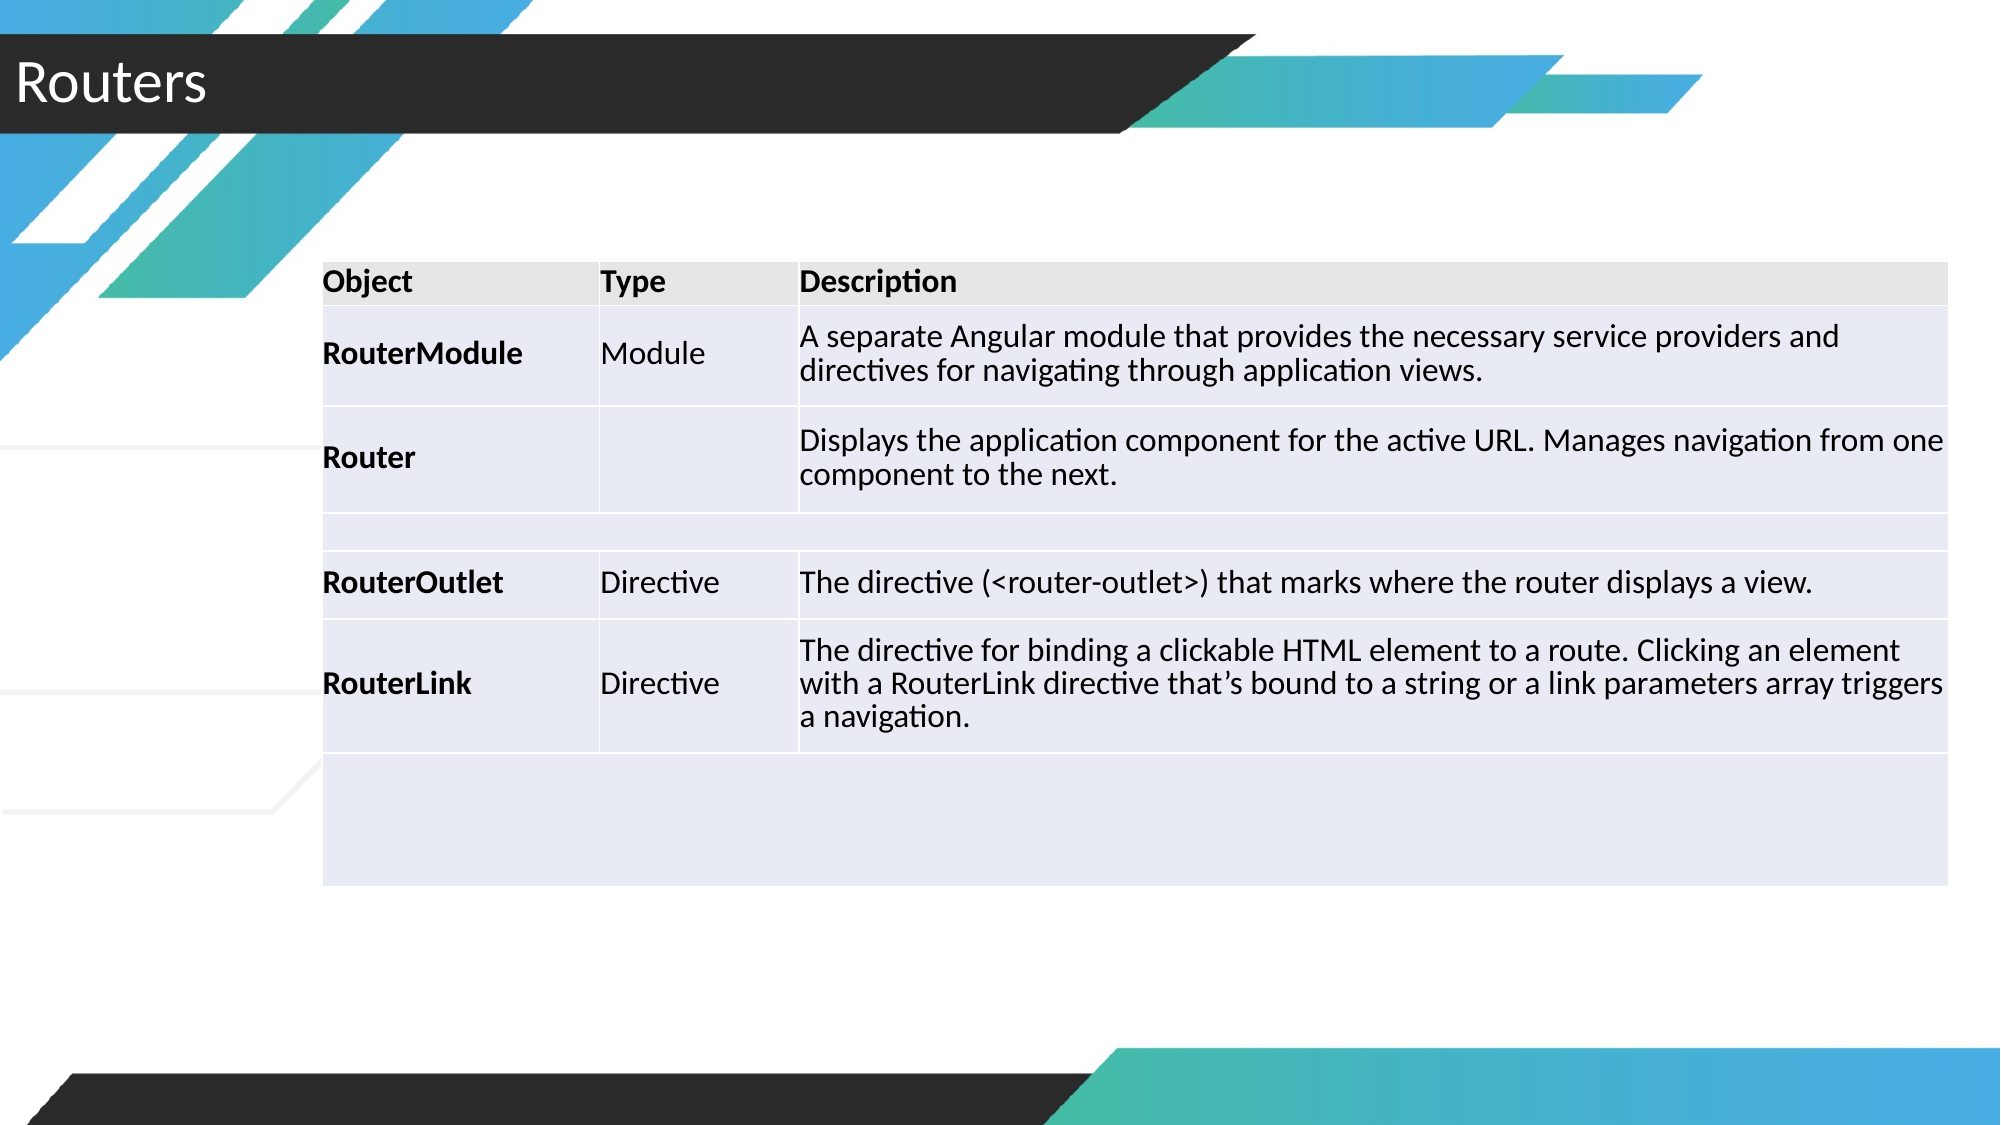

Routers
| Object | Type | Description |
| --- | --- | --- |
| RouterModule | Module | A separate Angular module that provides the necessary service providers and directives for navigating through application views. |
| Router |  | Displays the application component for the active URL. Manages navigation from one component to the next. |
|  |  |  |
| RouterOutlet | Directive | The directive (<router-outlet>) that marks where the router displays a view. |
| RouterLink | Directive | The directive for binding a clickable HTML element to a route. Clicking an element with a RouterLink directive that’s bound to a string or a link parameters array triggers a navigation. |
|  |  |  |